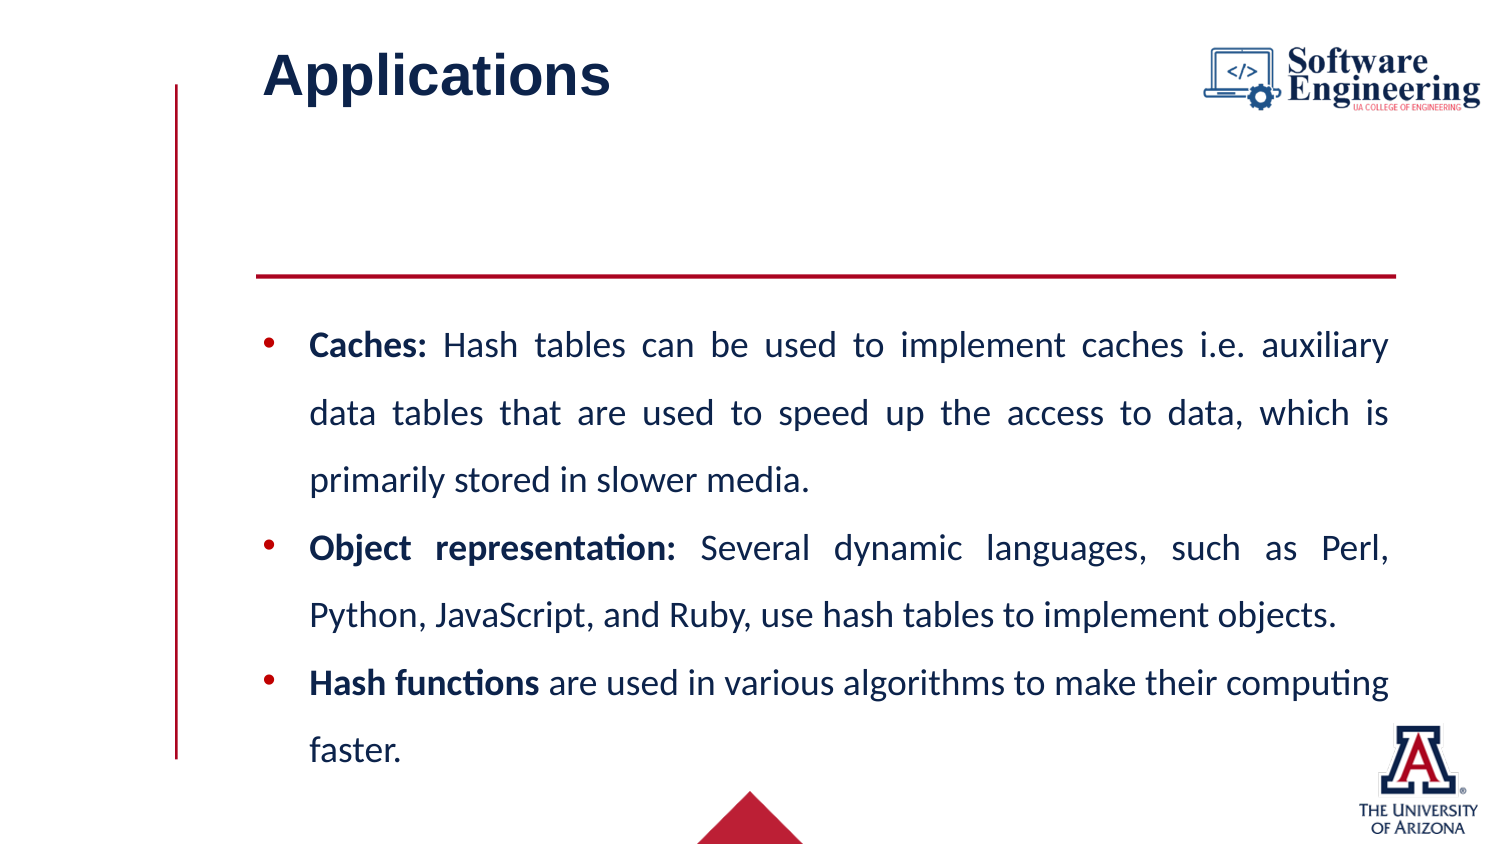

# Applications

Caches: Hash tables can be used to implement caches i.e. auxiliary data tables that are used to speed up the access to data, which is primarily stored in slower media.
Object representation: Several dynamic languages, such as Perl, Python, JavaScript, and Ruby, use hash tables to implement objects.
Hash functions are used in various algorithms to make their computing faster.